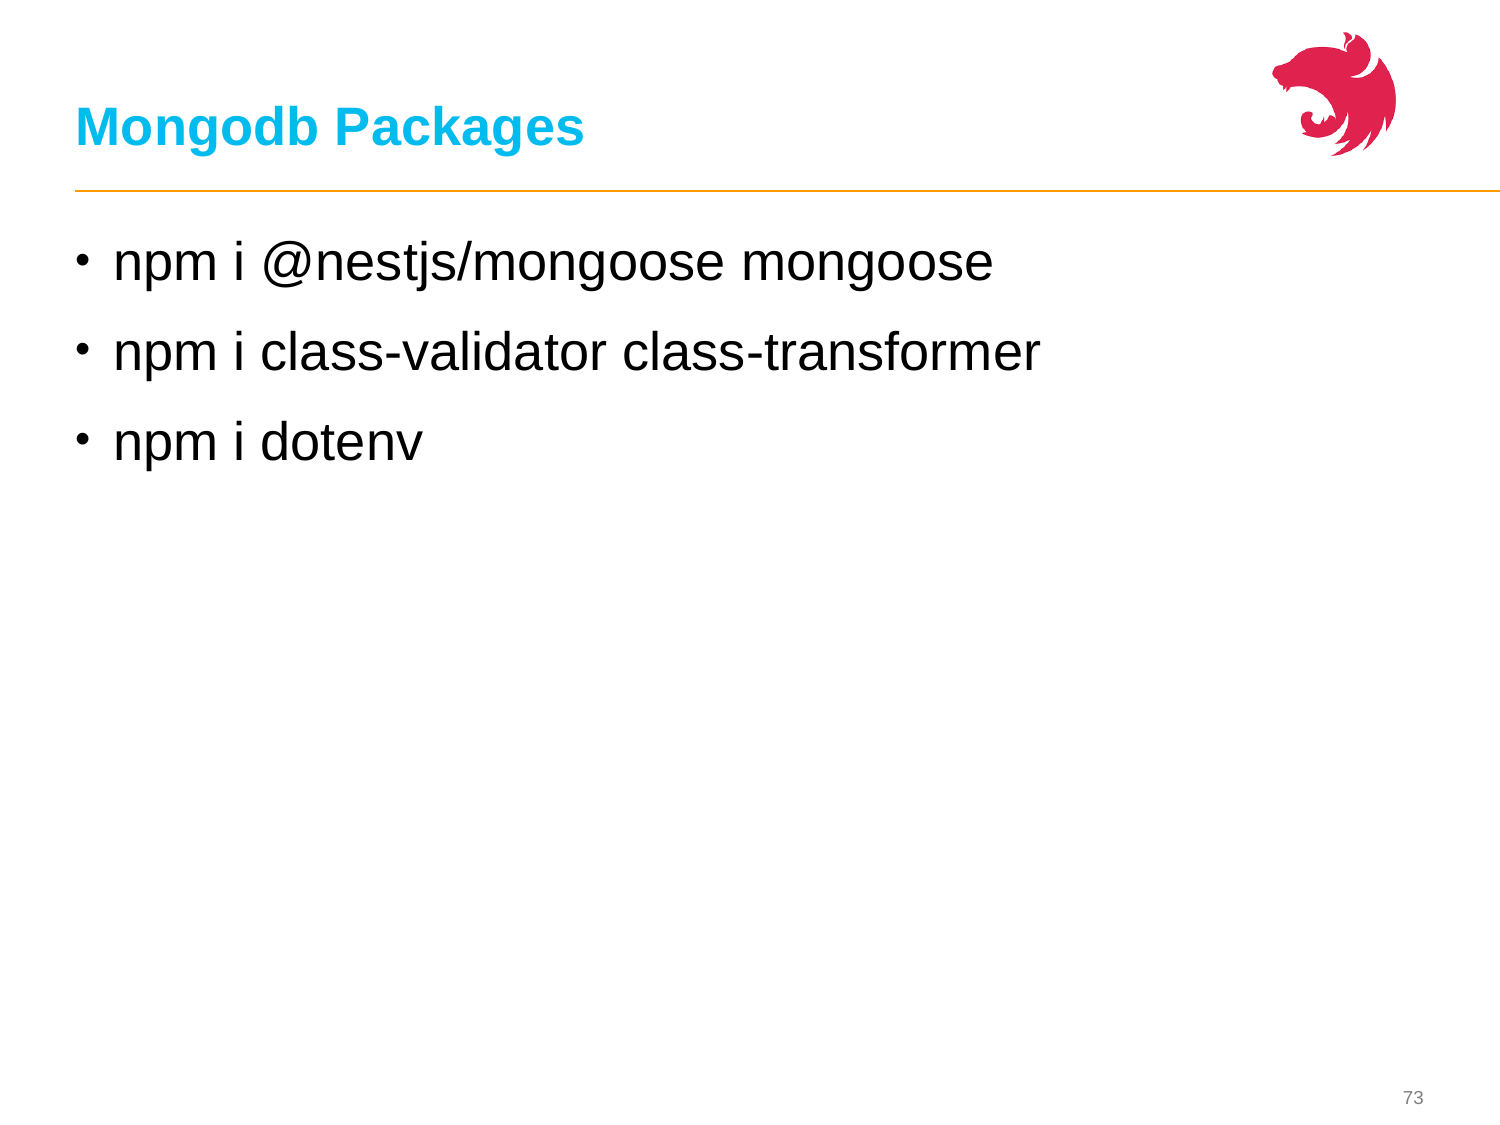

# Mongodb Packages
npm i @nestjs/mongoose mongoose
npm i class-validator class-transformer
npm i dotenv